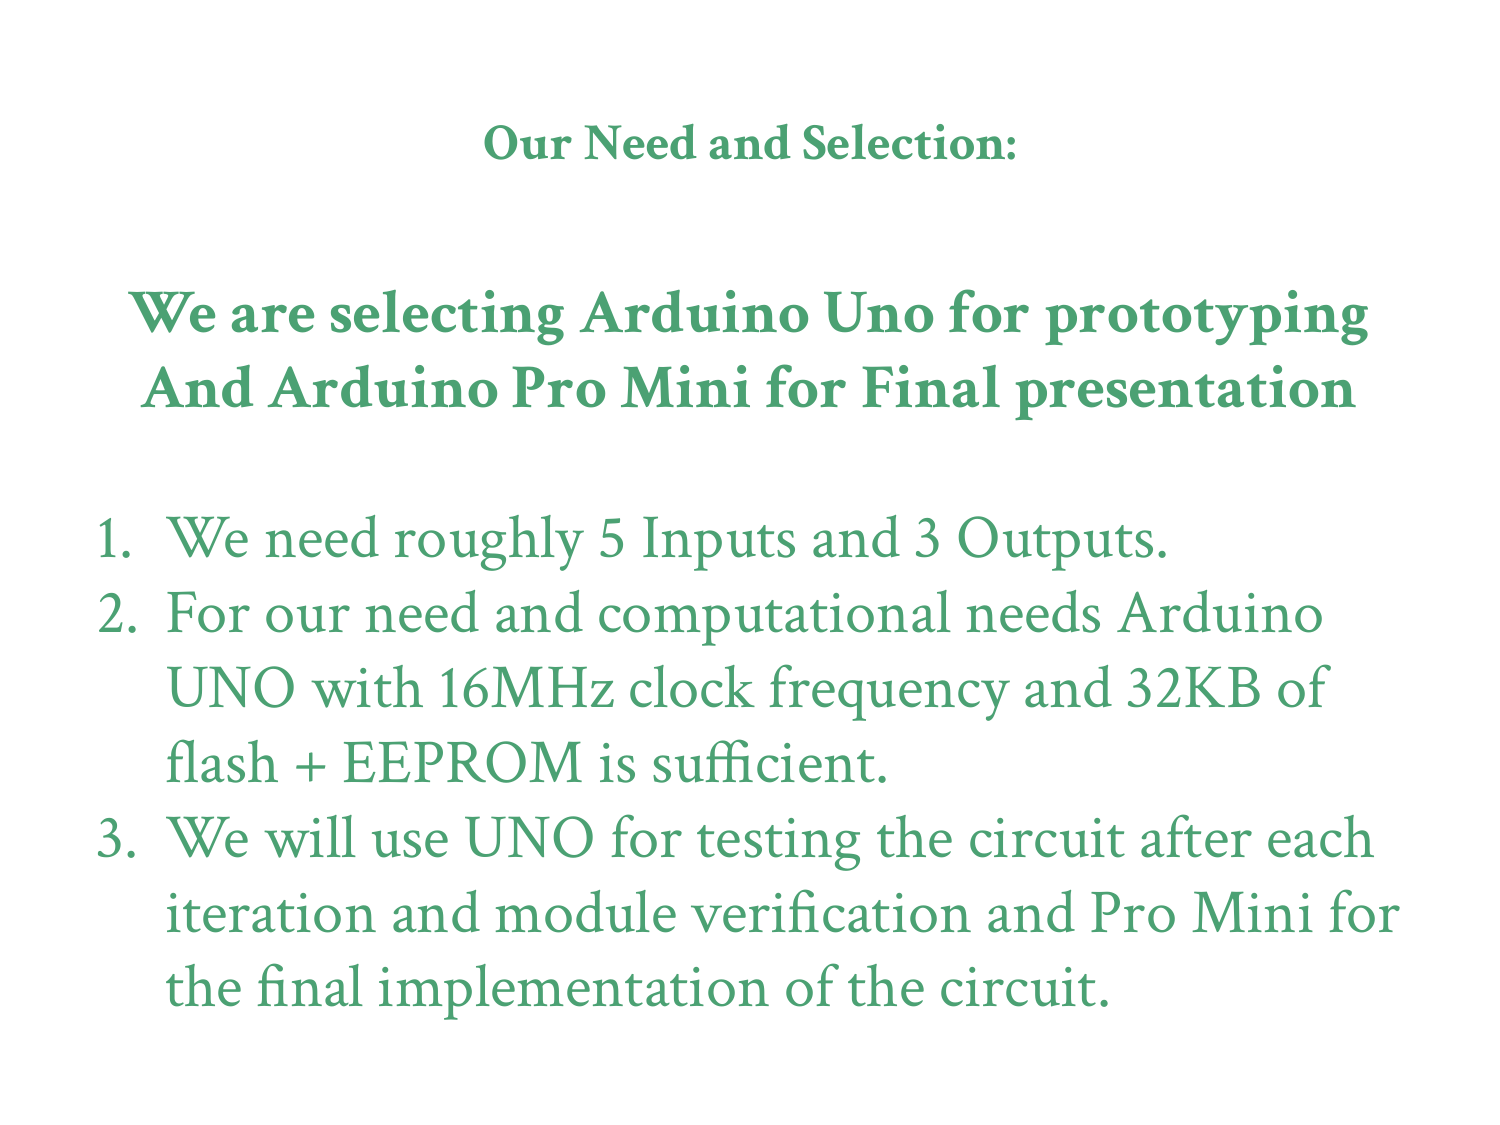

Our Need and Selection:
We are selecting Arduino Uno for prototyping
And Arduino Pro Mini for Final presentation

We need roughly 5 Inputs and 3 Outputs.
For our need and computational needs Arduino UNO with 16MHz clock frequency and 32KB of flash + EEPROM is sufficient.
We will use UNO for testing the circuit after each iteration and module verification and Pro Mini for the final implementation of the circuit.